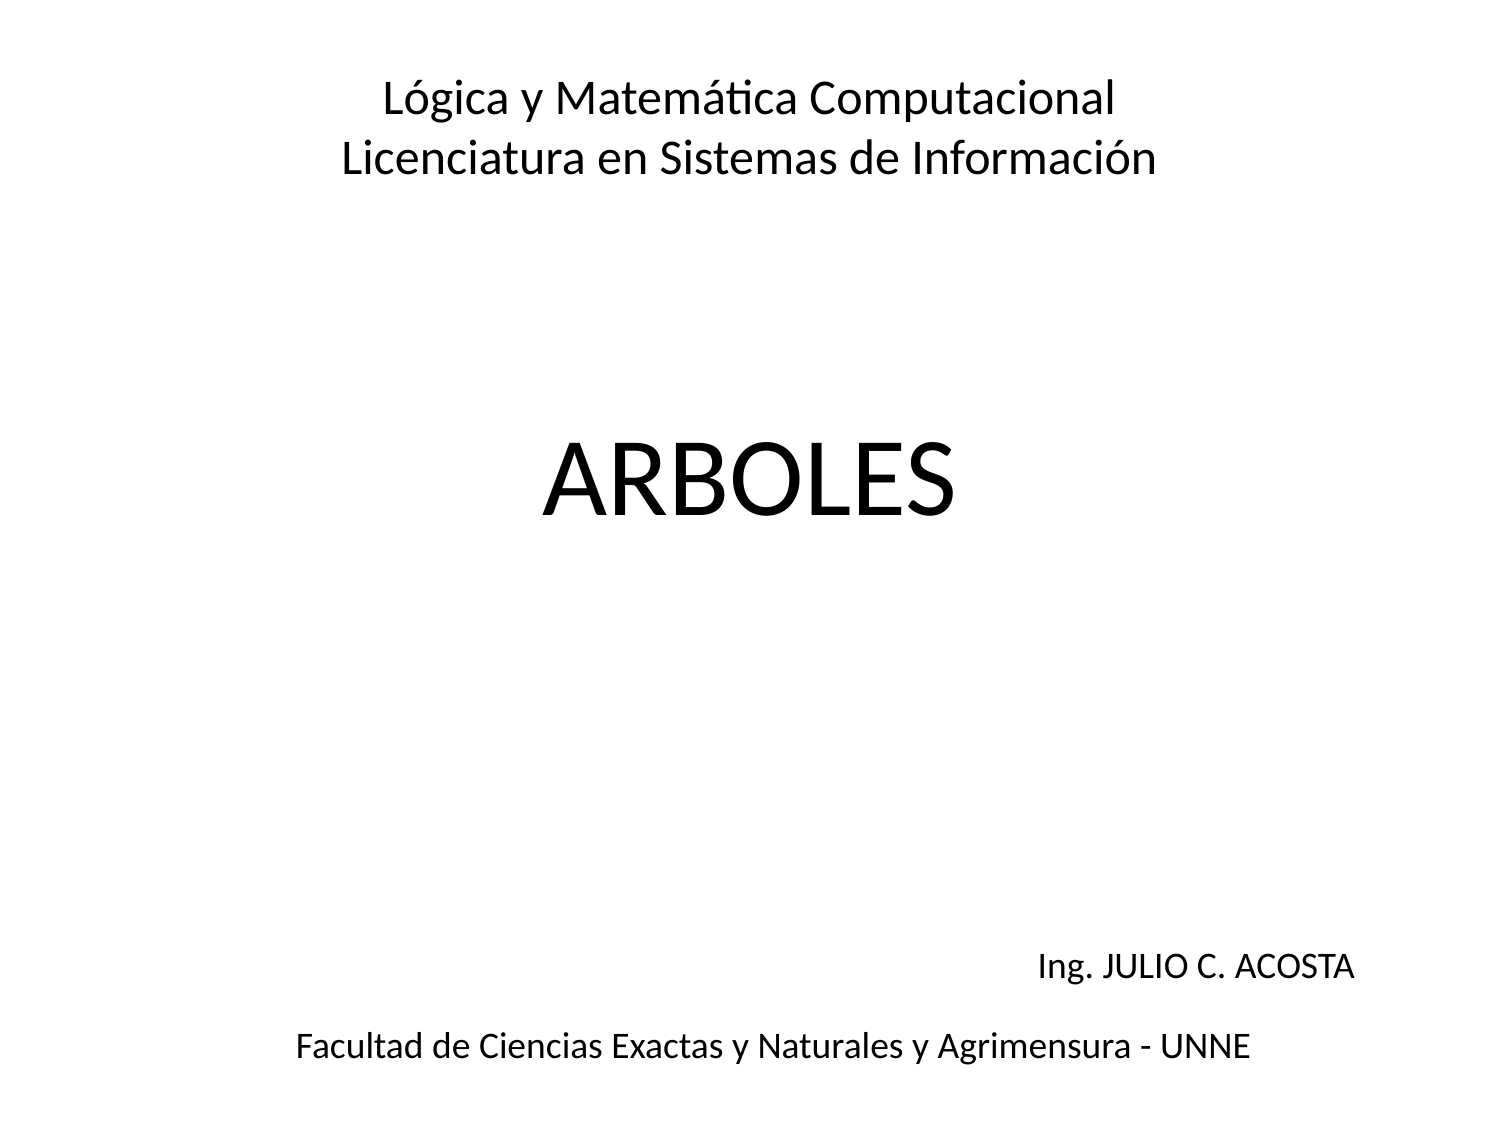

Lógica y Matemática Computacional
Licenciatura en Sistemas de Información
# ARBOLES
Ing. JULIO C. ACOSTA
Facultad de Ciencias Exactas y Naturales y Agrimensura - UNNE